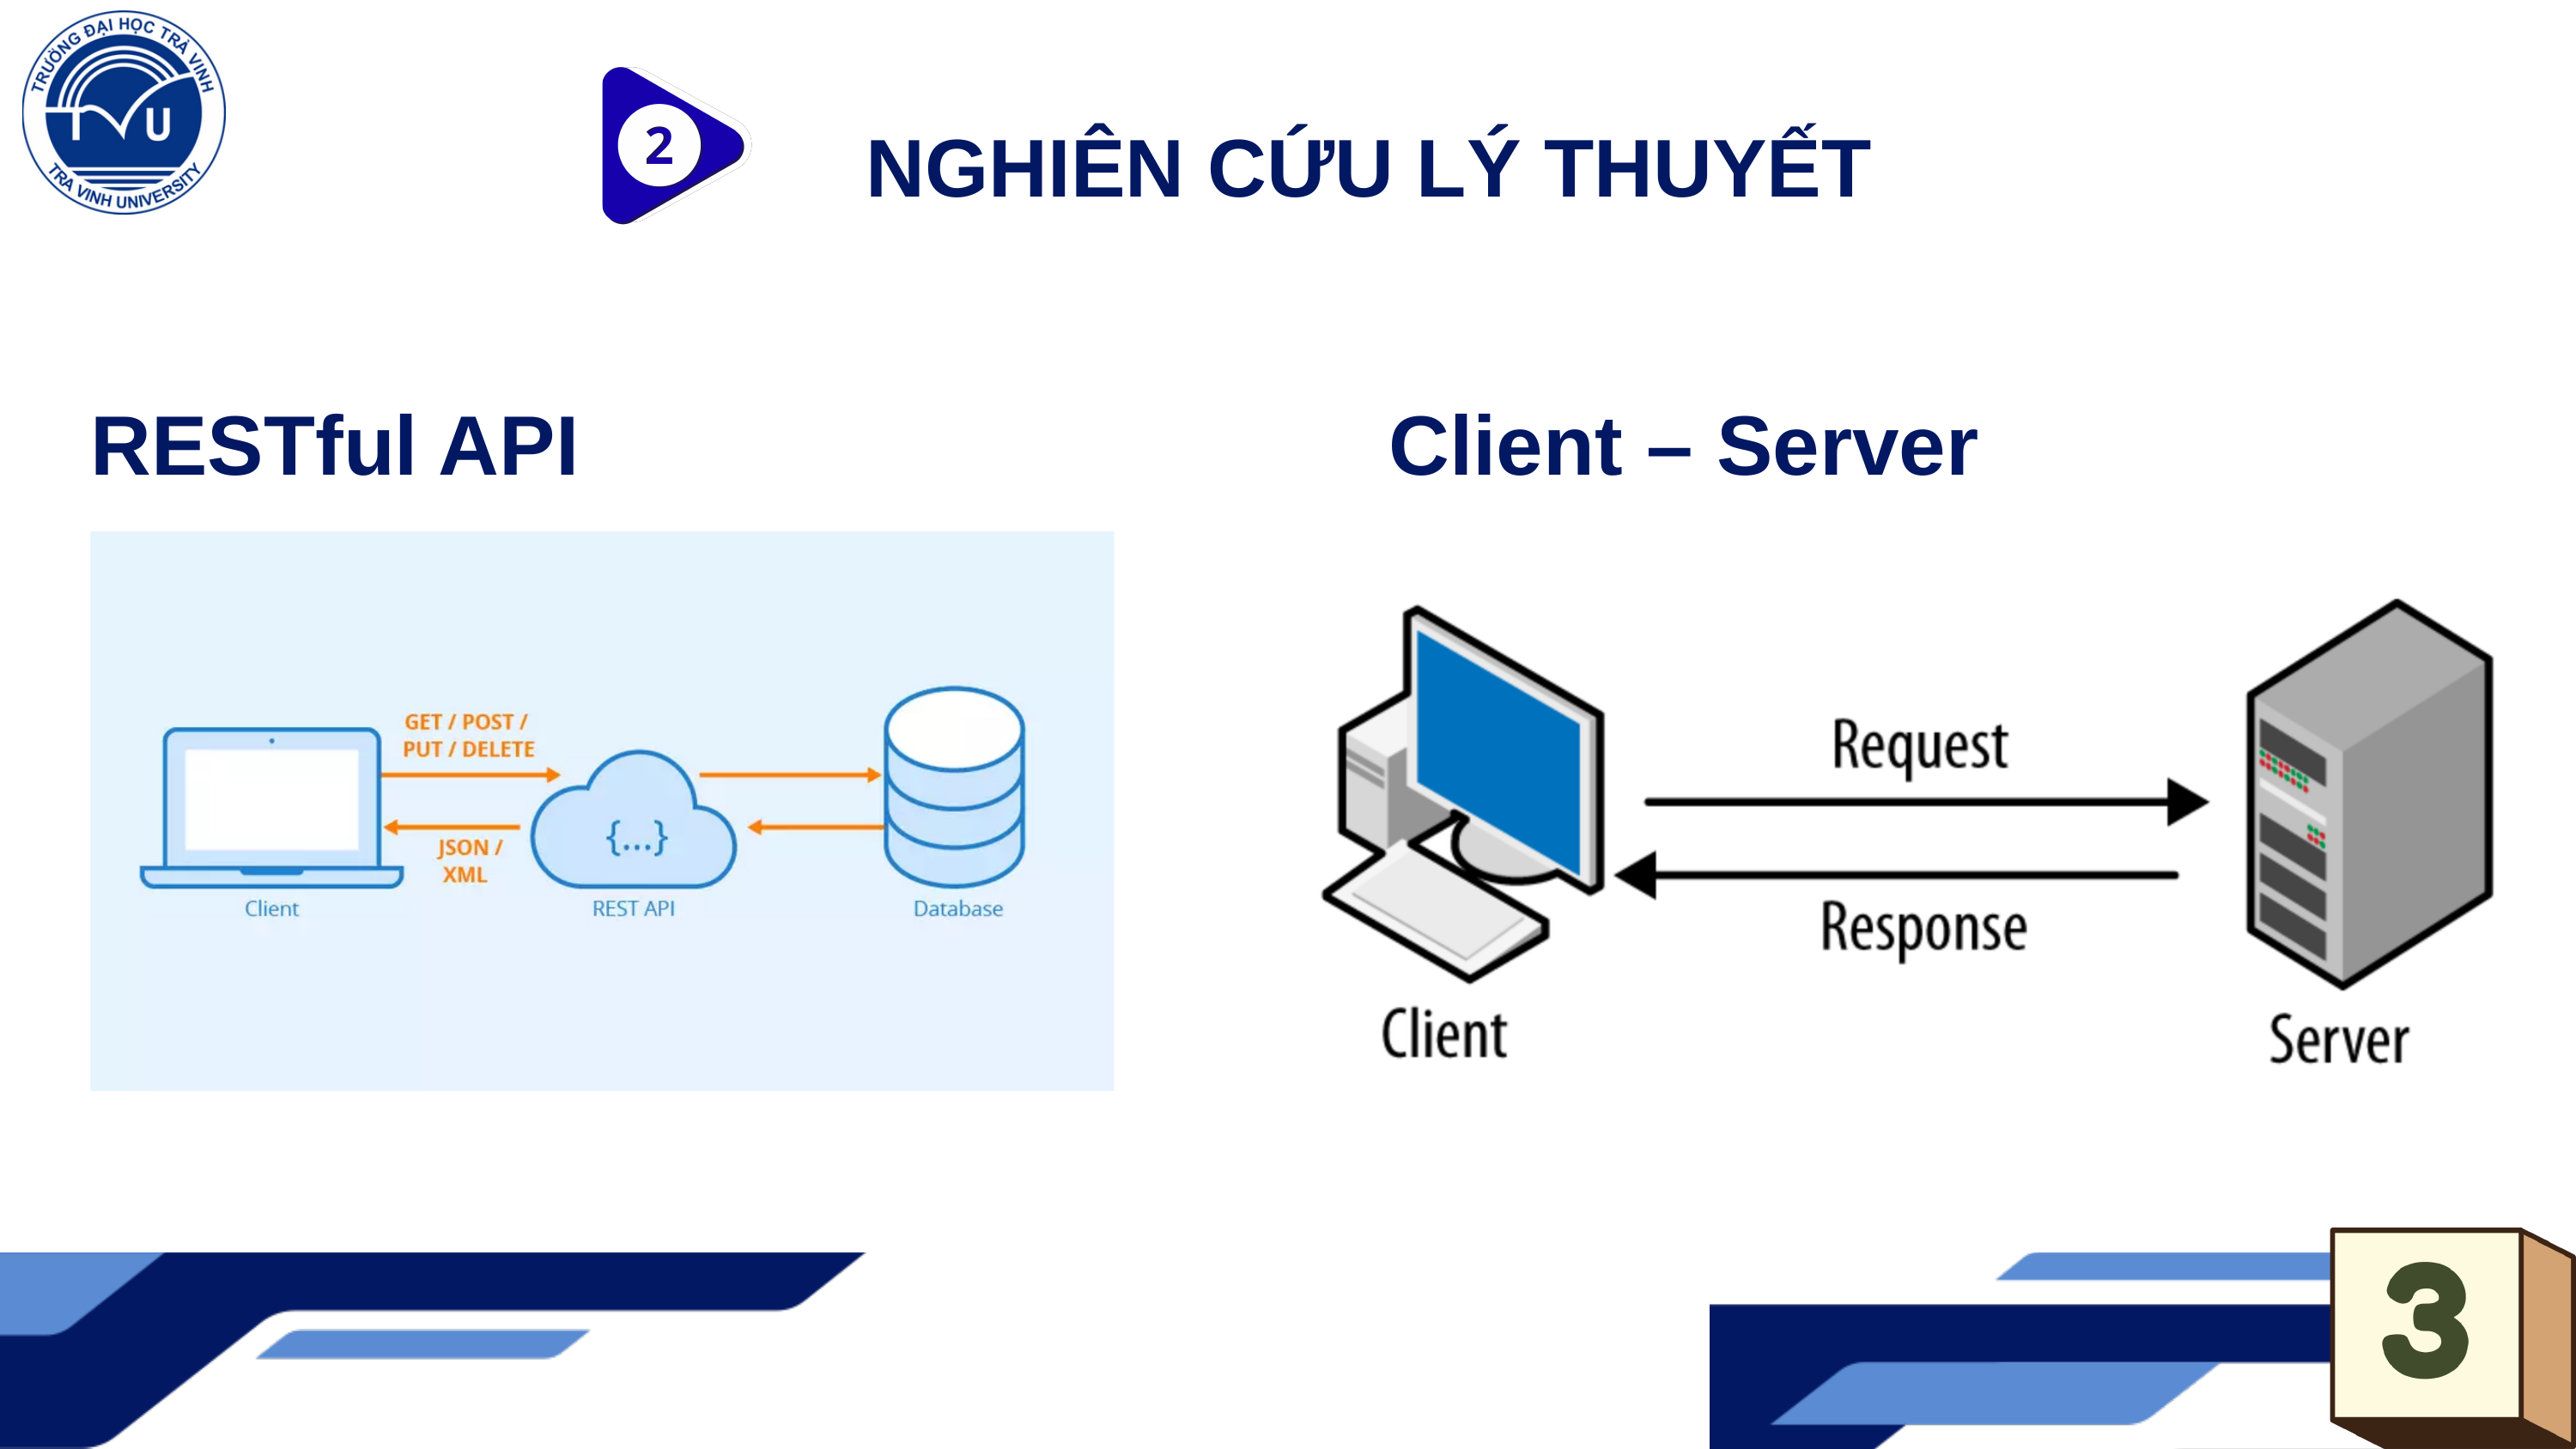

NGHIÊN CỨU LÝ THUYẾT

RESTful API
Client – Server